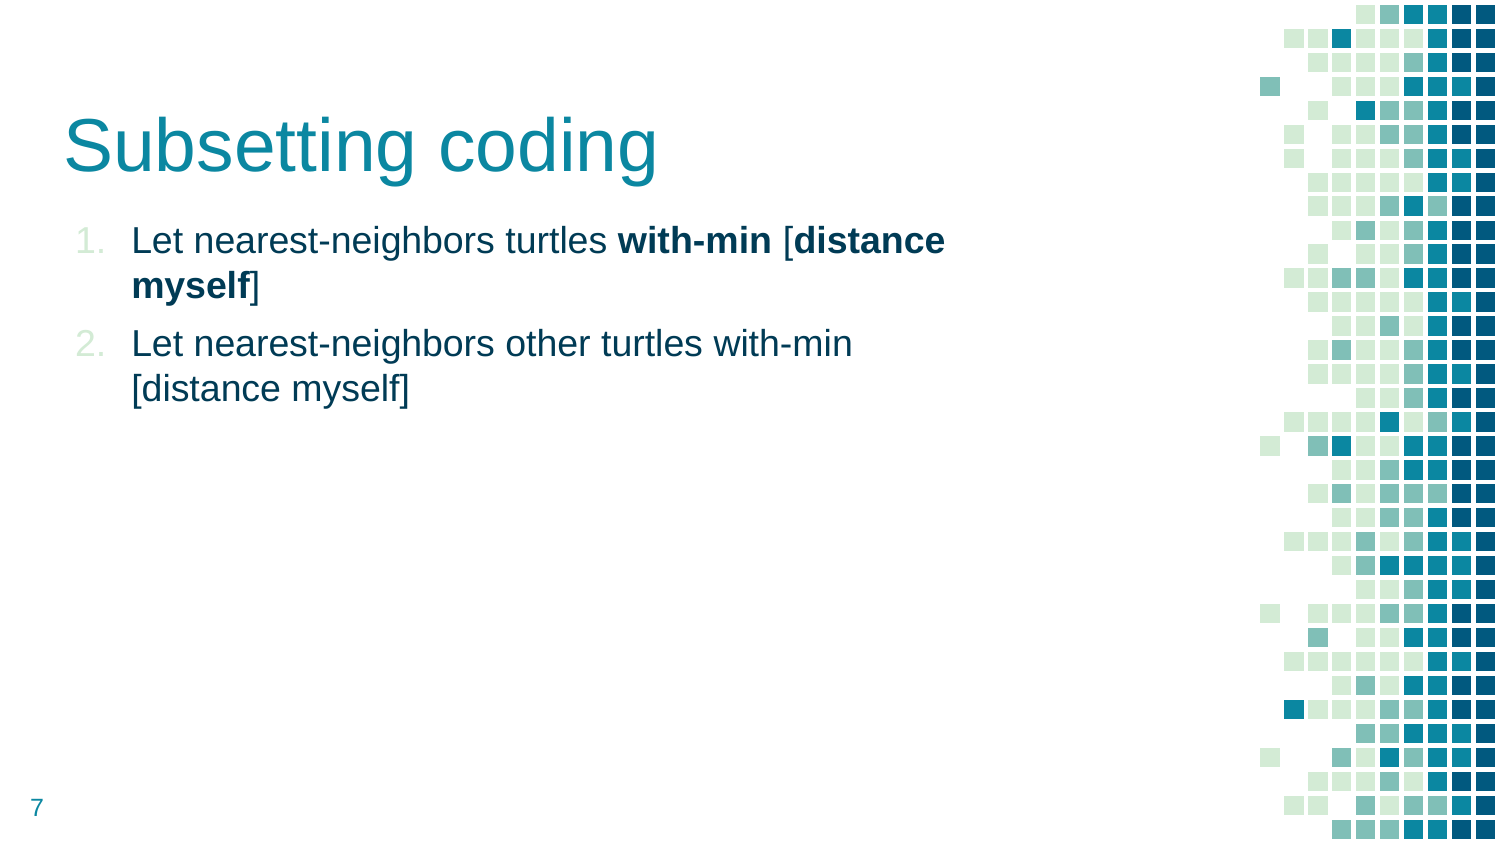

# Subsetting coding
Let nearest-neighbors turtles with-min [distance myself]
Let nearest-neighbors other turtles with-min [distance myself]

7